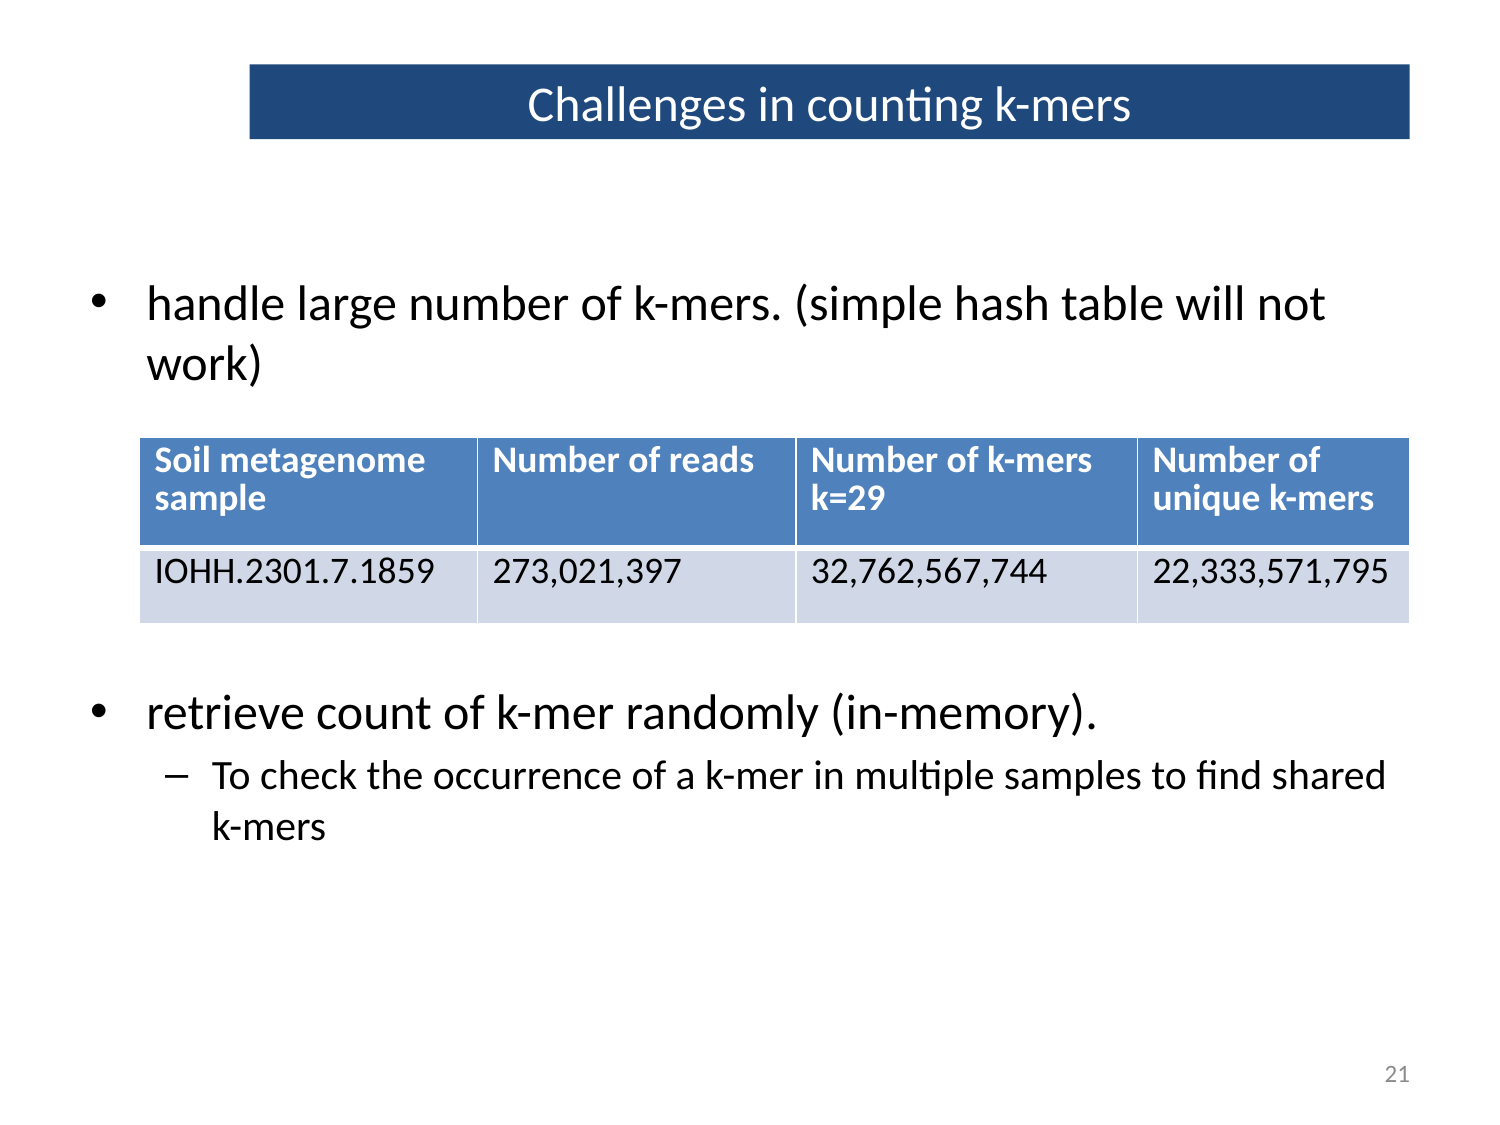

Challenges in counting k-mers
handle large number of k-mers. (simple hash table will not work)

retrieve count of k-mer randomly (in-memory).
To check the occurrence of a k-mer in multiple samples to find shared k-mers
| Soil metagenome sample | Number of reads | Number of k-mers k=29 | Number of unique k-mers |
| --- | --- | --- | --- |
| IOHH.2301.7.1859 | 273,021,397 | 32,762,567,744 | 22,333,571,795 |
21